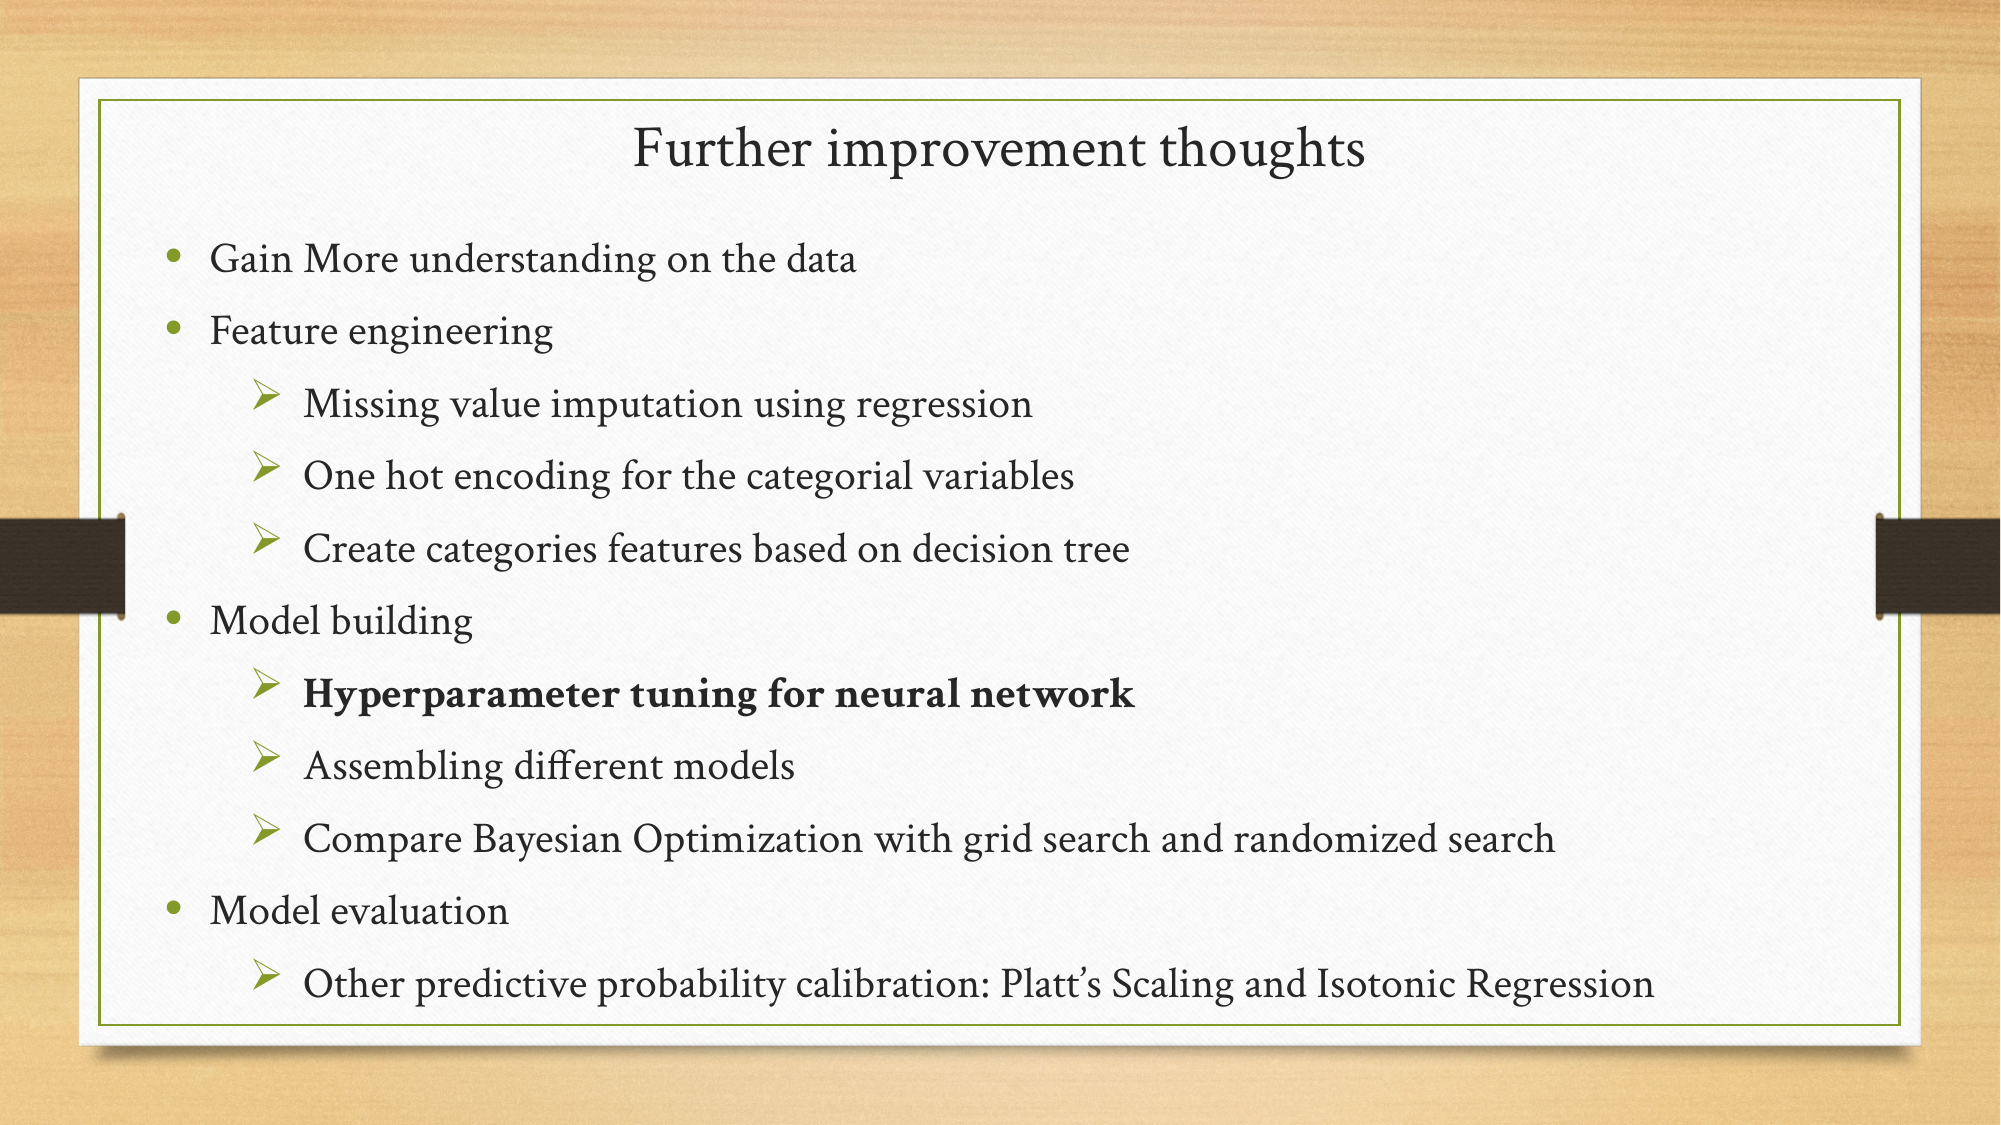

# Further improvement thoughts
Gain More understanding on the data
Feature engineering
Missing value imputation using regression
One hot encoding for the categorial variables
Create categories features based on decision tree
Model building
Hyperparameter tuning for neural network
Assembling different models
Compare Bayesian Optimization with grid search and randomized search
Model evaluation
Other predictive probability calibration: Platt’s Scaling and Isotonic Regression